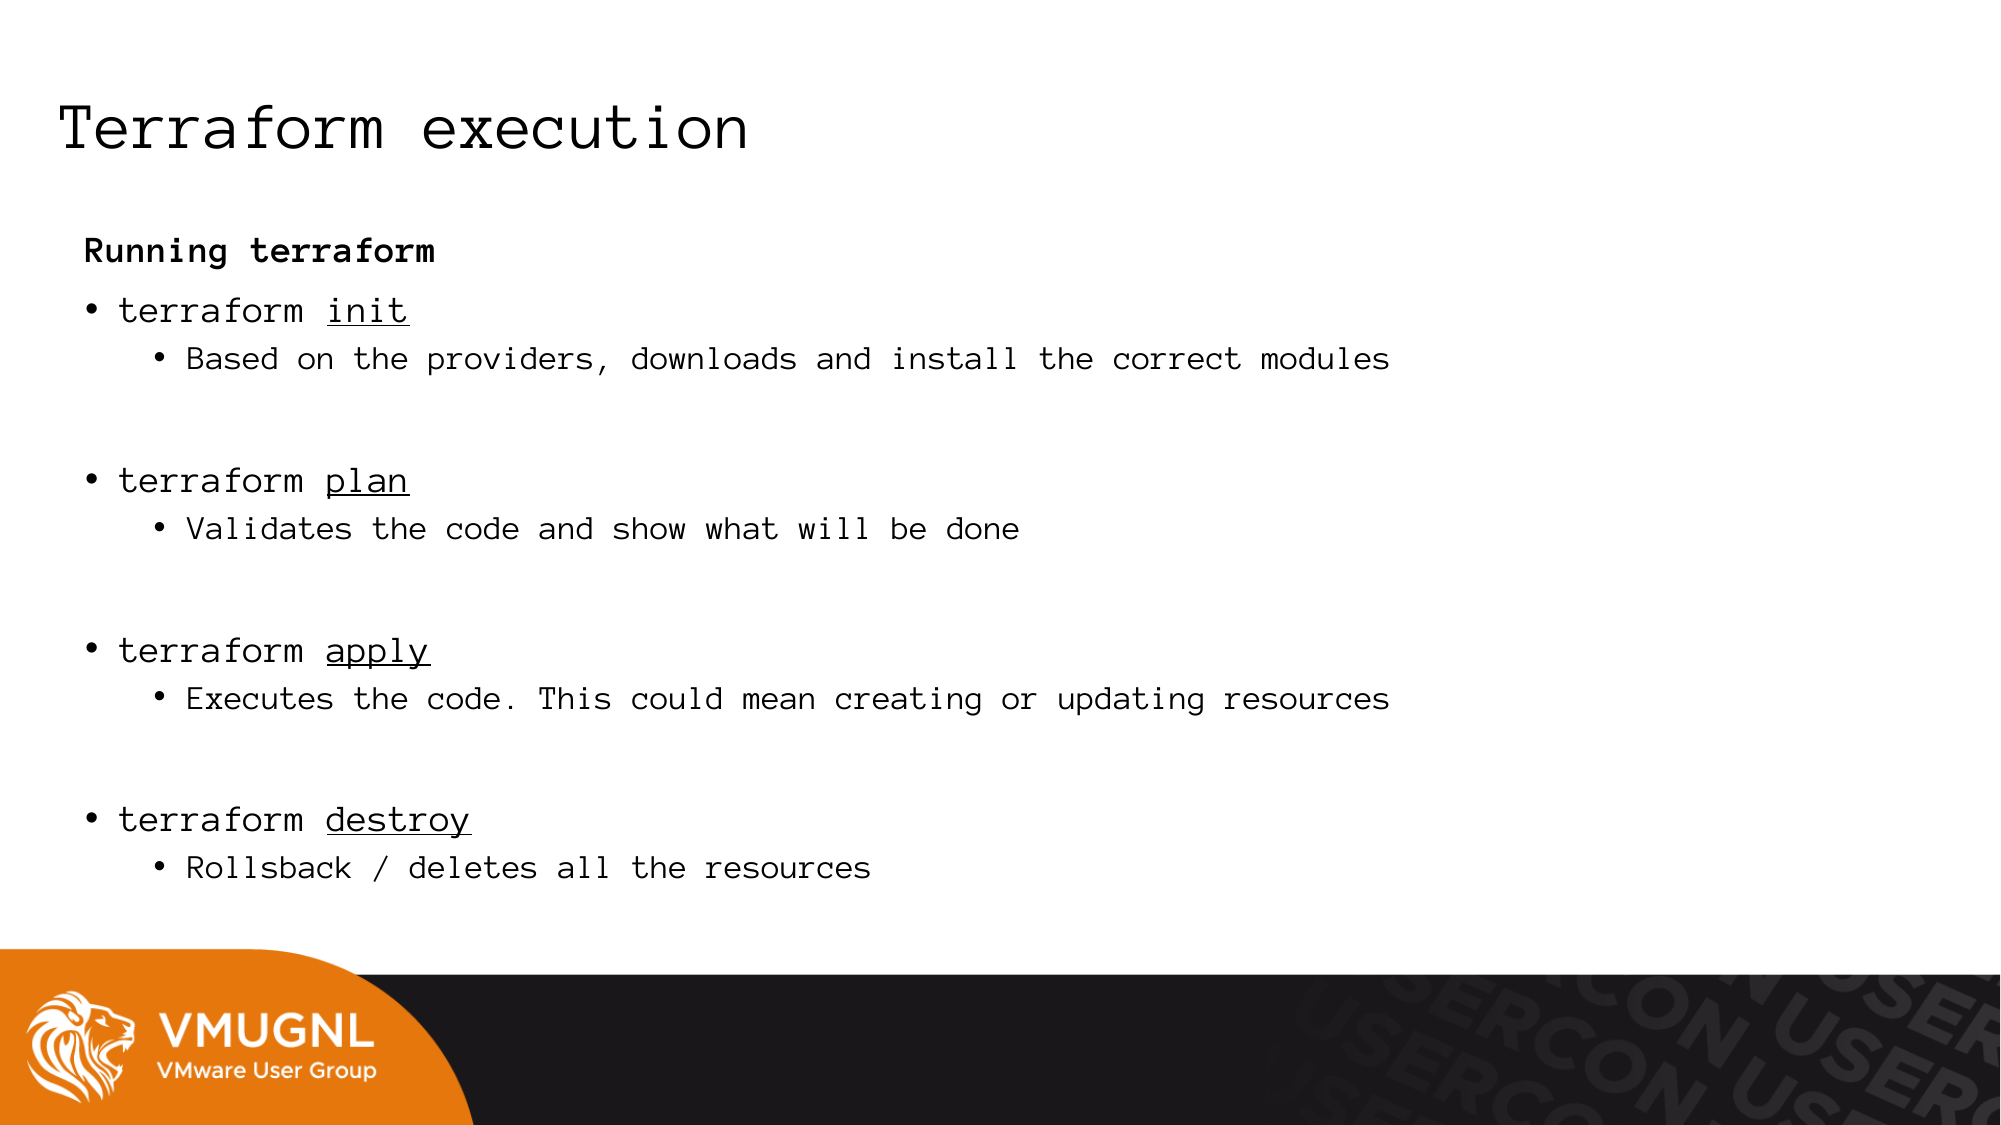

# Terraform execution
Running terraform
terraform init
Based on the providers, downloads and install the correct modules

terraform plan
Validates the code and show what will be done

terraform apply
Executes the code. This could mean creating or updating resources

terraform destroy
Rollsback / deletes all the resources